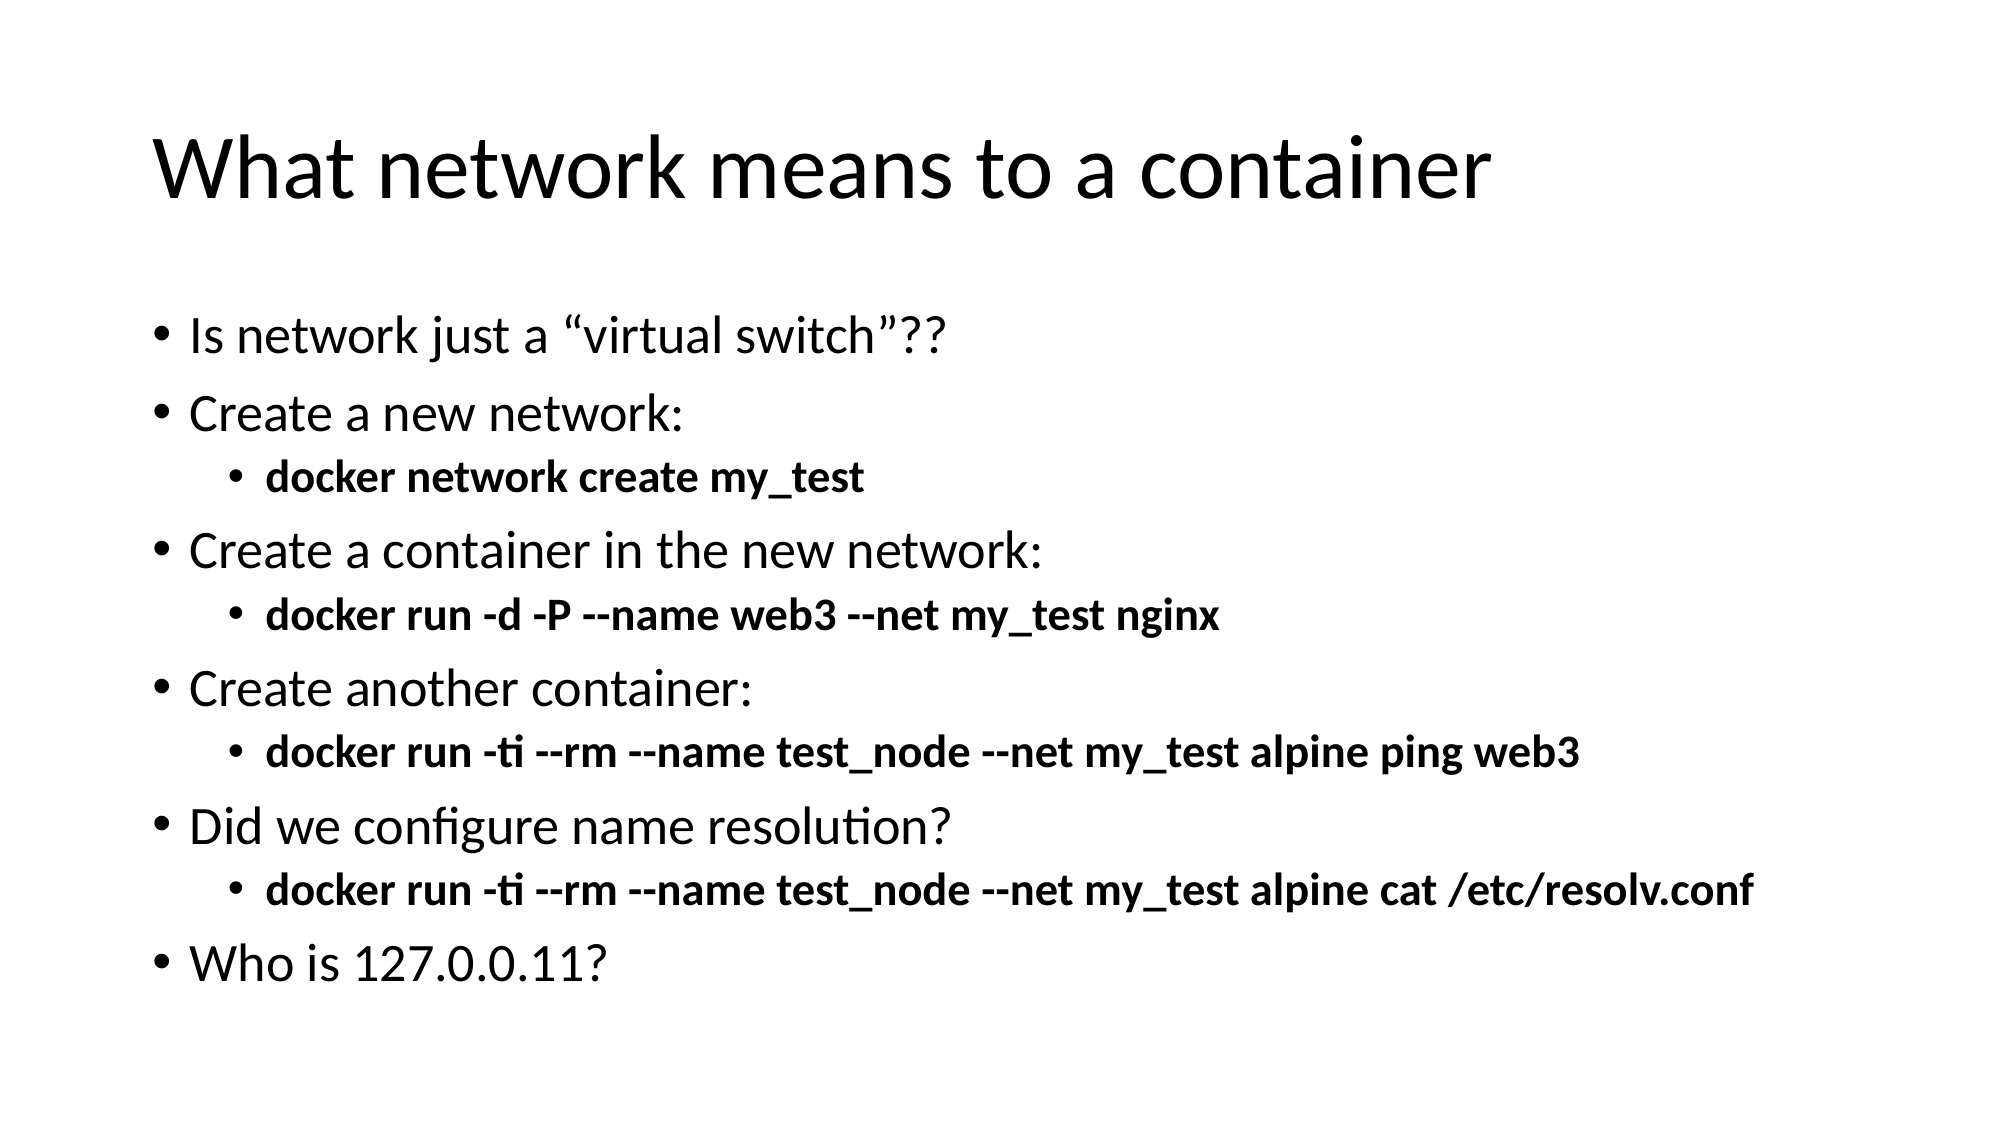

# What network means to a container
Is network just a “virtual switch”??
Create a new network:
docker network create my_test
Create a container in the new network:
docker run -d -P --name web3 --net my_test nginx
Create another container:
docker run -ti --rm --name test_node --net my_test alpine ping web3
Did we configure name resolution?
docker run -ti --rm --name test_node --net my_test alpine cat /etc/resolv.conf
Who is 127.0.0.11?